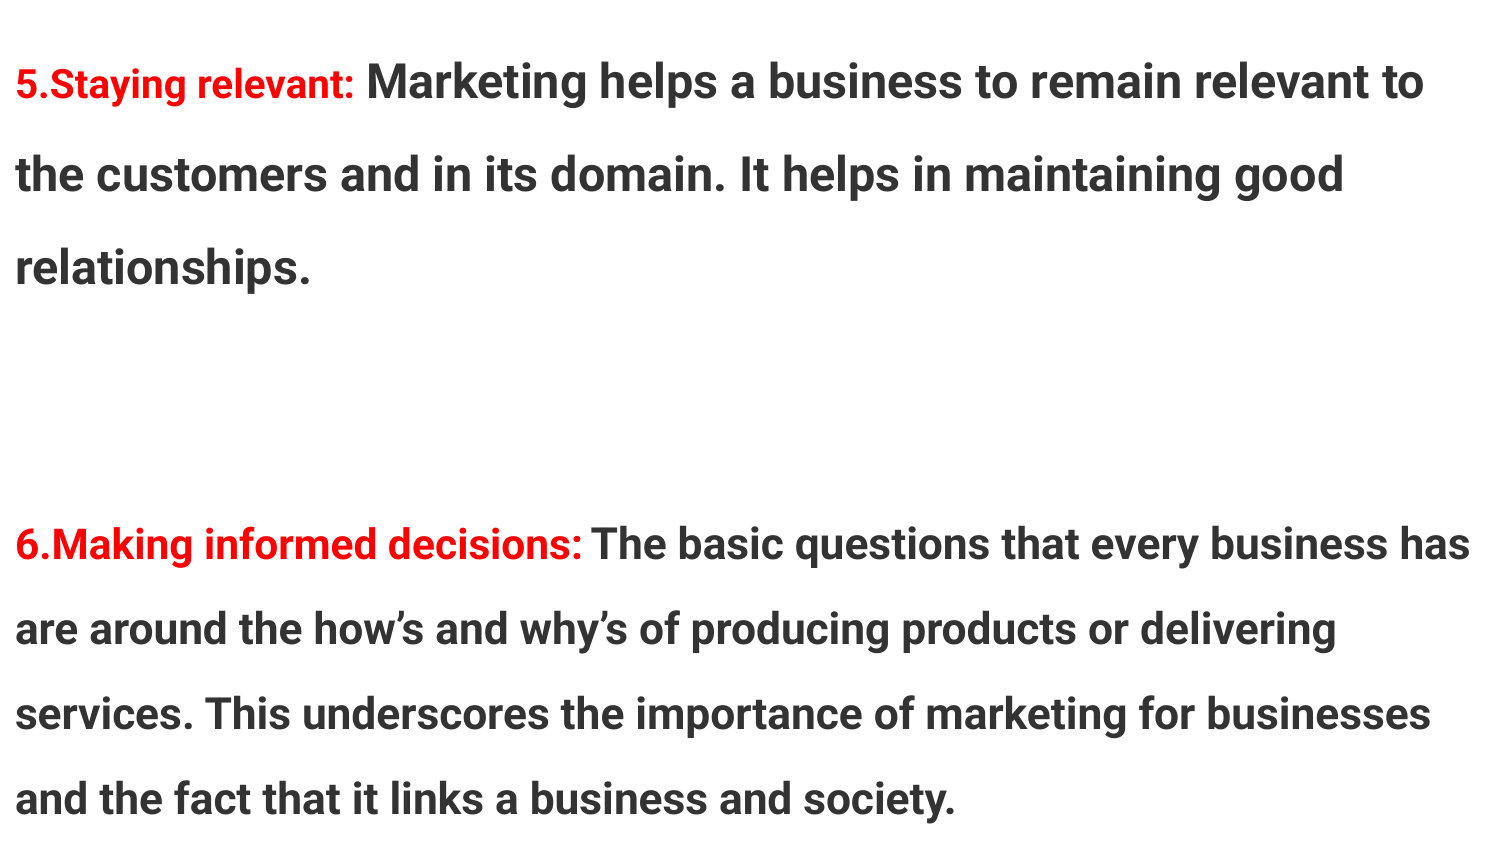

5.Staying relevant: Marketing helps a business to remain relevant to the customers and in its domain. It helps in maintaining good relationships.

6.Making informed decisions: The basic questions that every business has are around the how’s and why’s of producing products or delivering services. This underscores the importance of marketing for businesses and the fact that it links a business and society.